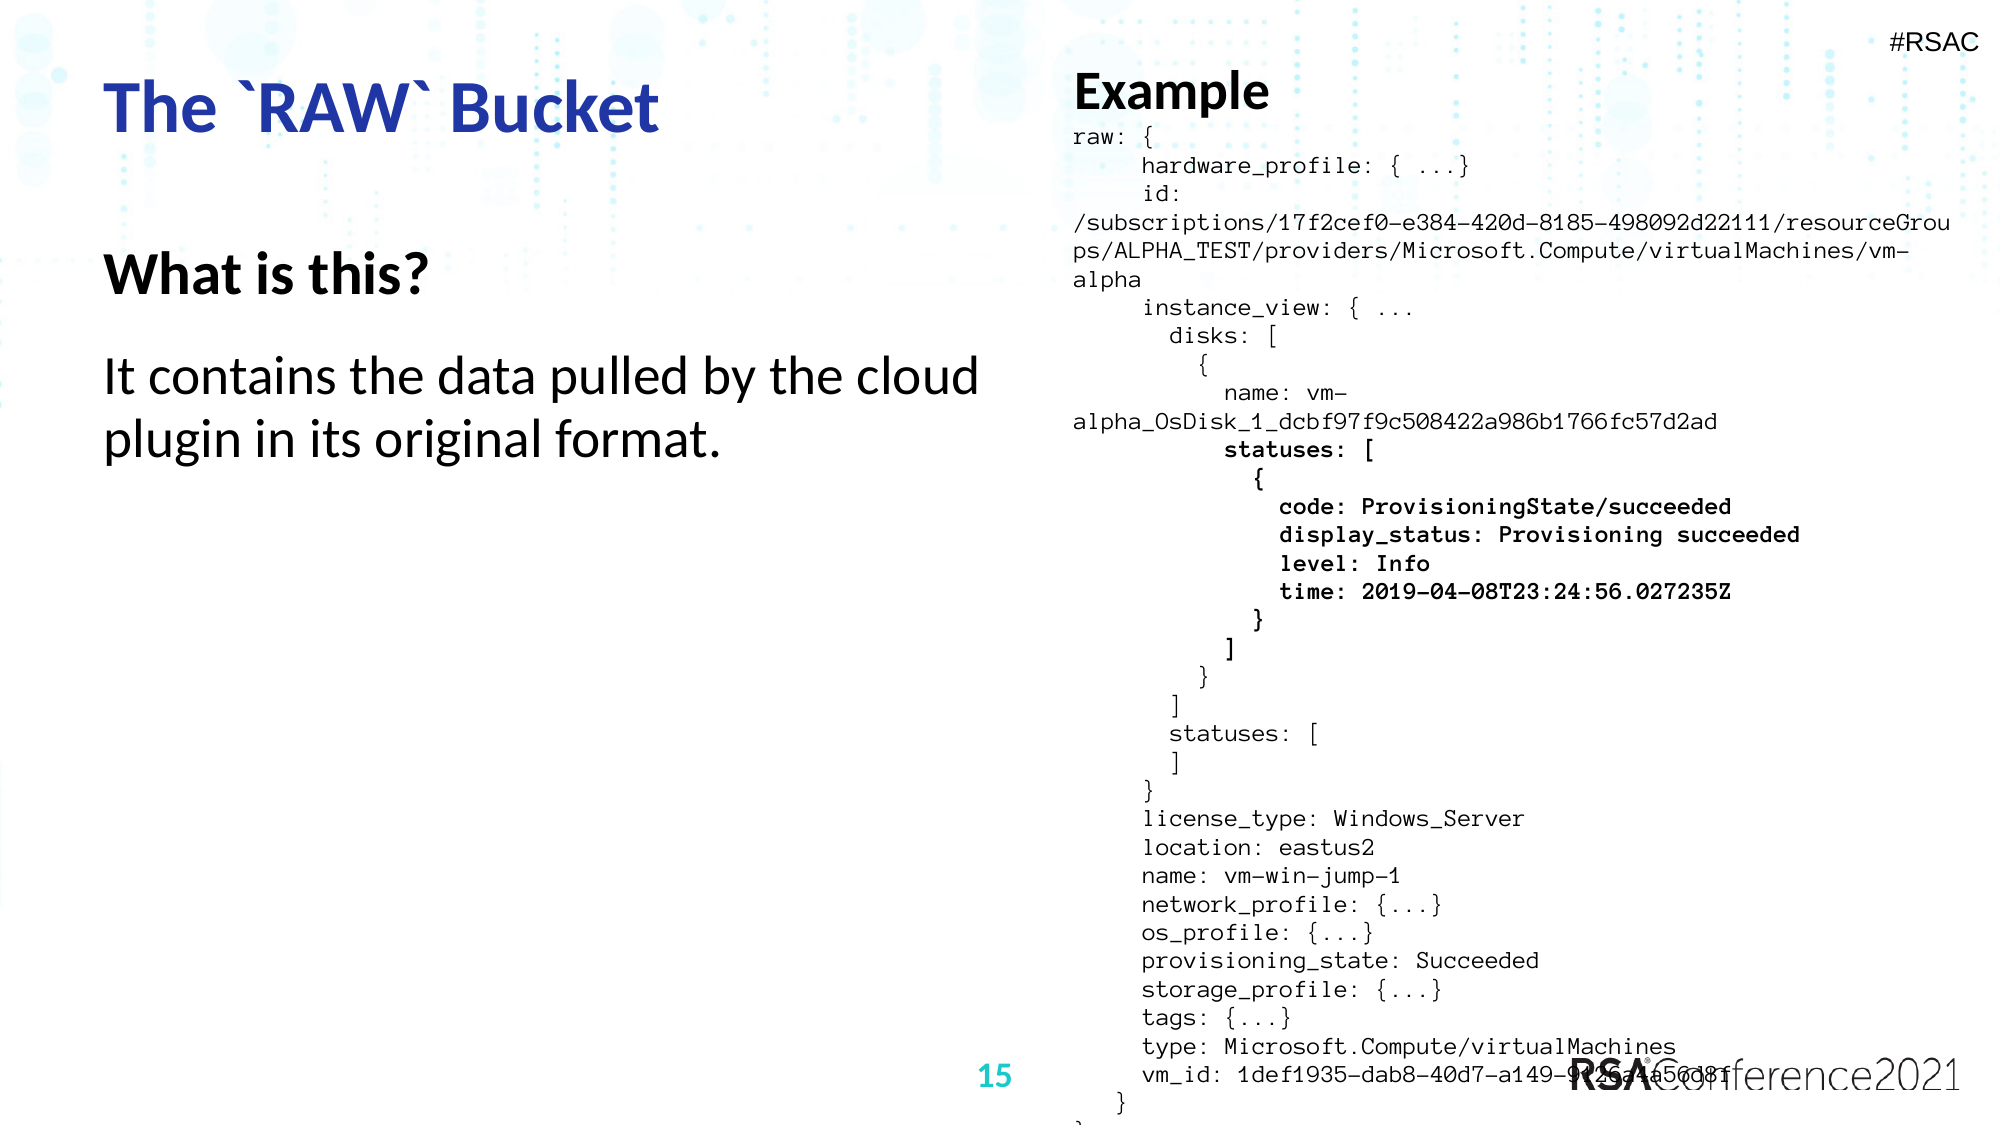

# The `RAW` Bucket
Example
raw: {
     hardware_profile: { ...}
     id: /subscriptions/17f2cef0-e384-420d-8185-498092d22111/resourceGroups/ALPHA_TEST/providers/Microsoft.Compute/virtualMachines/vm-alpha
     instance_view: { ...
       disks: [
         {
           name: vm-alpha_OsDisk_1_dcbf97f9c508422a986b1766fc57d2ad
           statuses: [
             {
               code: ProvisioningState/succeeded
               display_status: Provisioning succeeded
               level: Info
               time: 2019-04-08T23:24:56.027235Z
             }
           ]
         }
       ]
       statuses: [
       ]
     }
     license_type: Windows_Server
     location: eastus2
     name: vm-win-jump-1
     network_profile: {...}
     os_profile: {...}
     provisioning_state: Succeeded
     storage_profile: {...}
     tags: {...}
     type: Microsoft.Compute/virtualMachines
     vm_id: 1def1935-dab8-40d7-a149-9126a4a56d8f
   }
}
What is this?

It contains the data pulled by the cloud plugin in its original format.
15